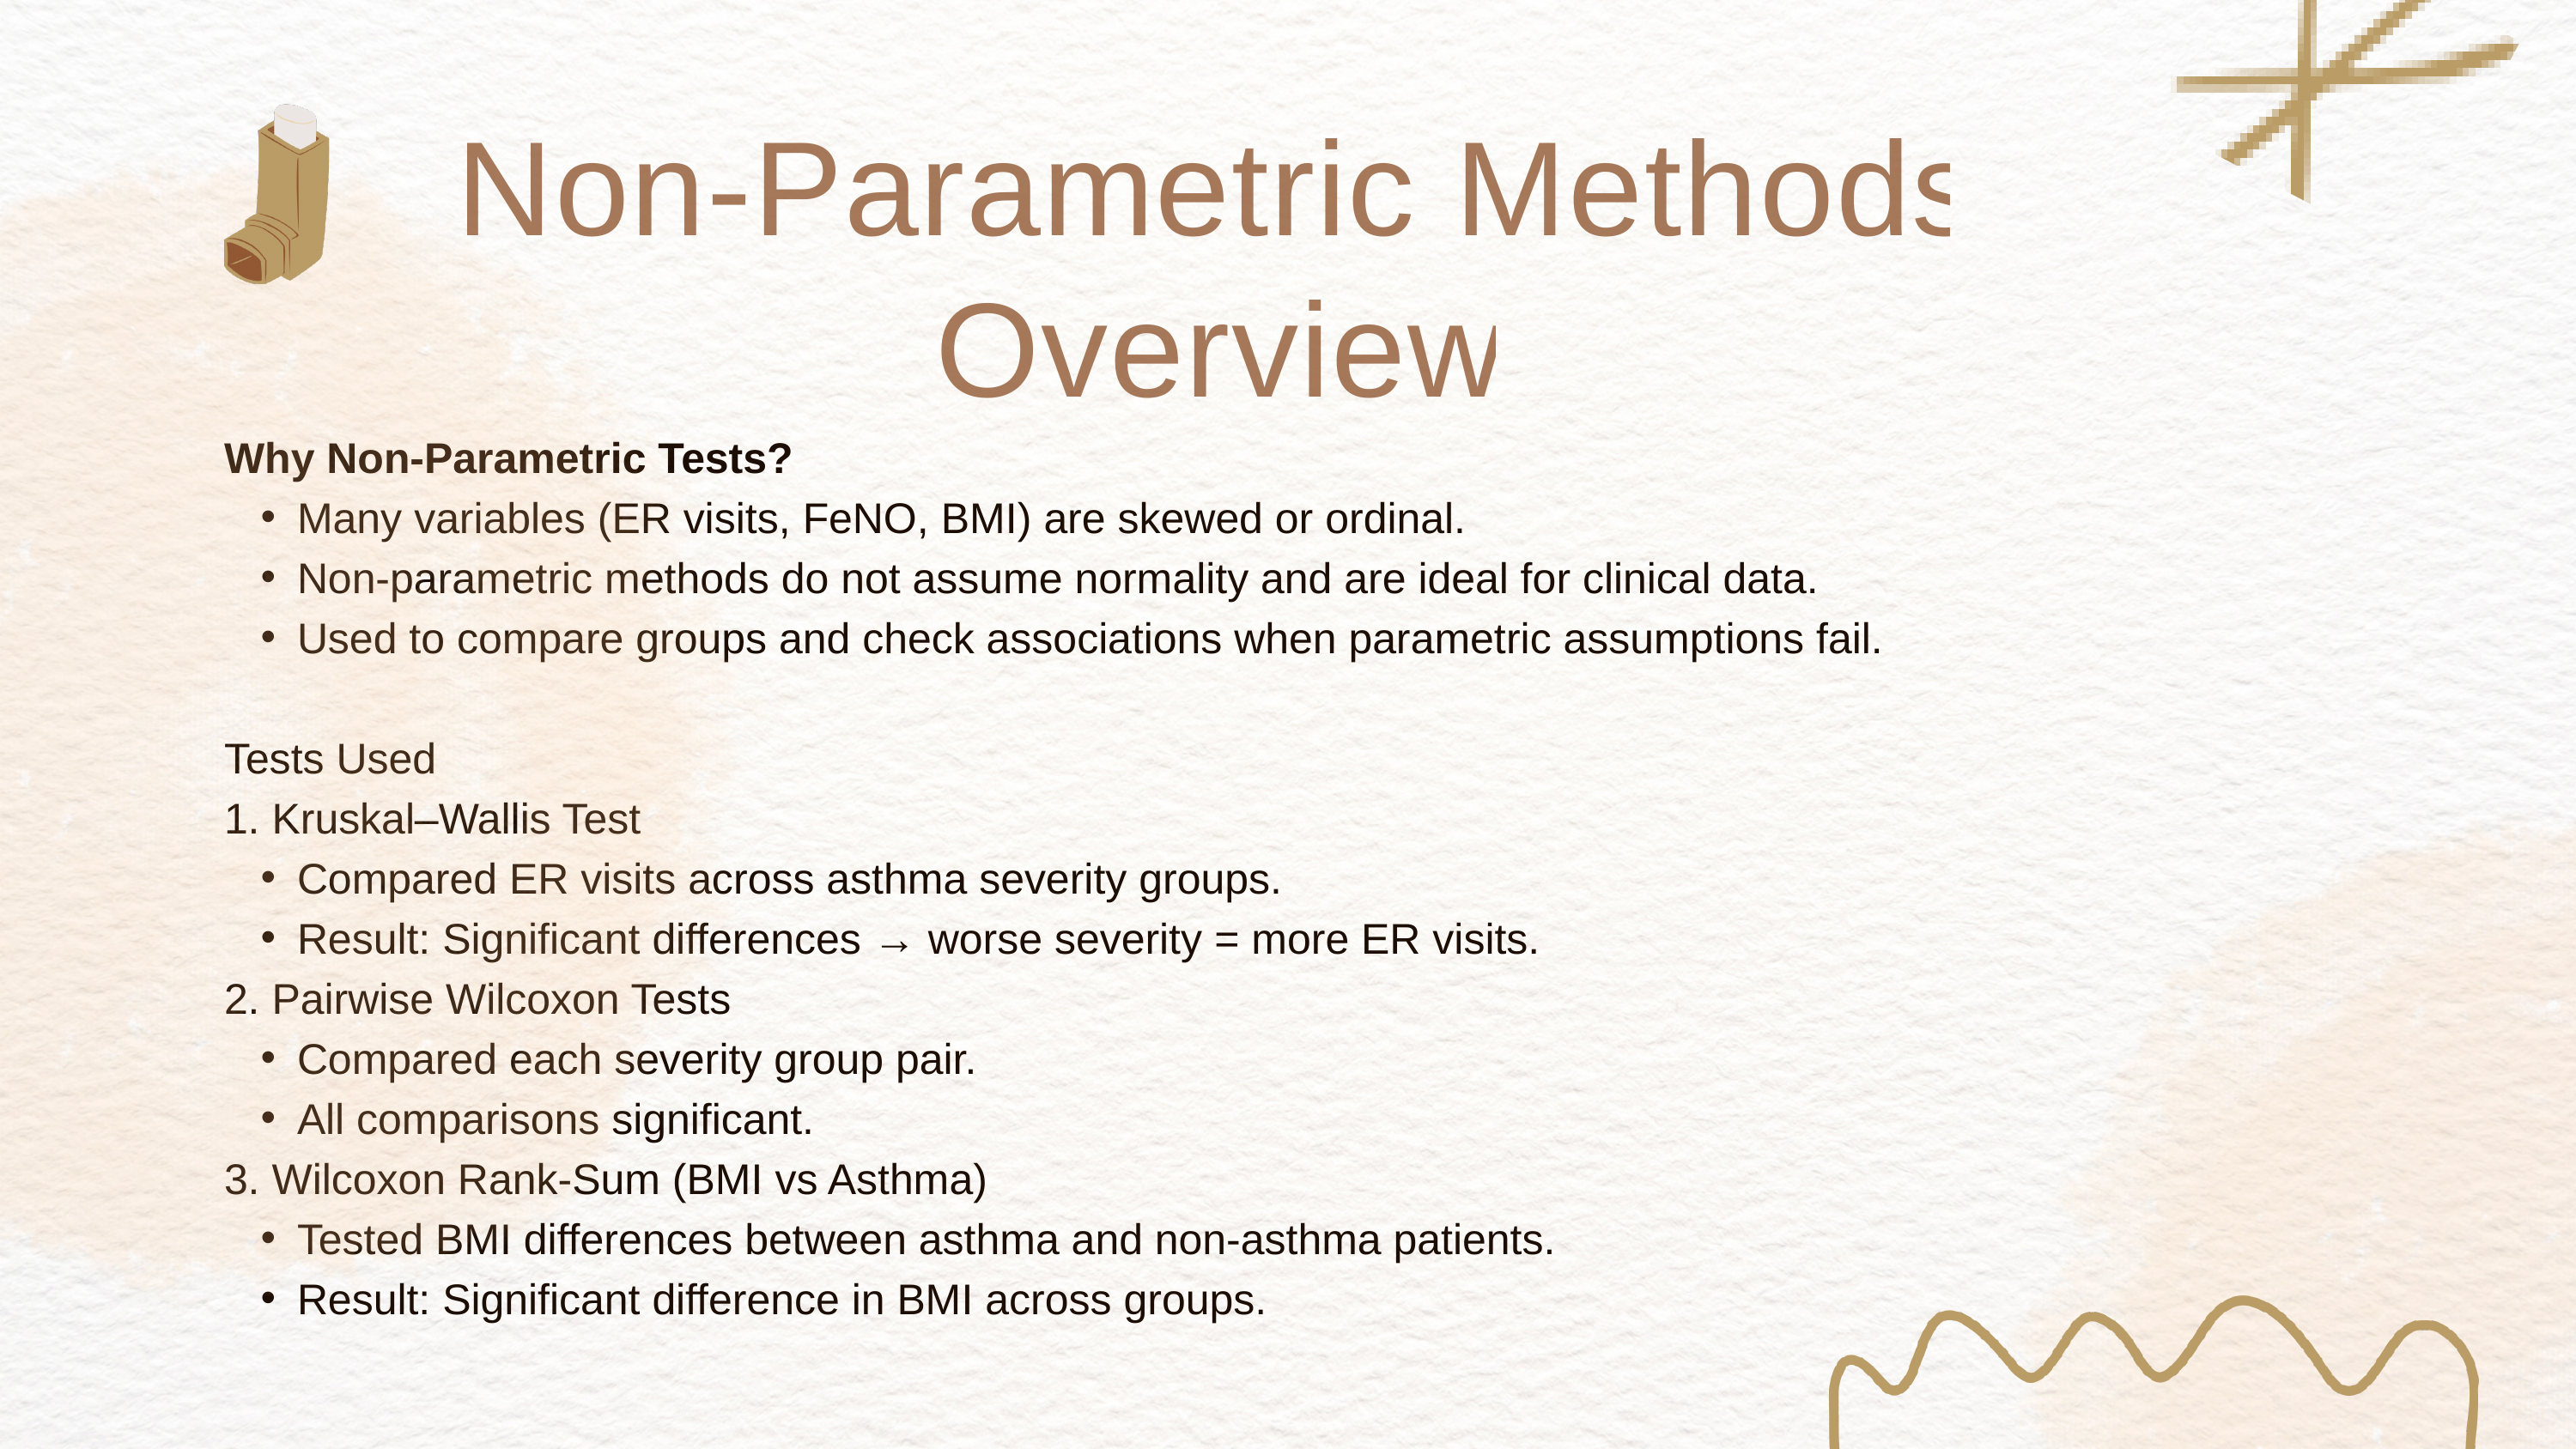

Non-Parametric Methods Overview

Why Non-Parametric Tests?
Many variables (ER visits, FeNO, BMI) are skewed or ordinal.
Non-parametric methods do not assume normality and are ideal for clinical data.
Used to compare groups and check associations when parametric assumptions fail.

Tests Used
1. Kruskal–Wallis Test
Compared ER visits across asthma severity groups.
Result: Significant differences → worse severity = more ER visits.
2. Pairwise Wilcoxon Tests
Compared each severity group pair.
All comparisons significant.
3. Wilcoxon Rank-Sum (BMI vs Asthma)
Tested BMI differences between asthma and non-asthma patients.
Result: Significant difference in BMI across groups.